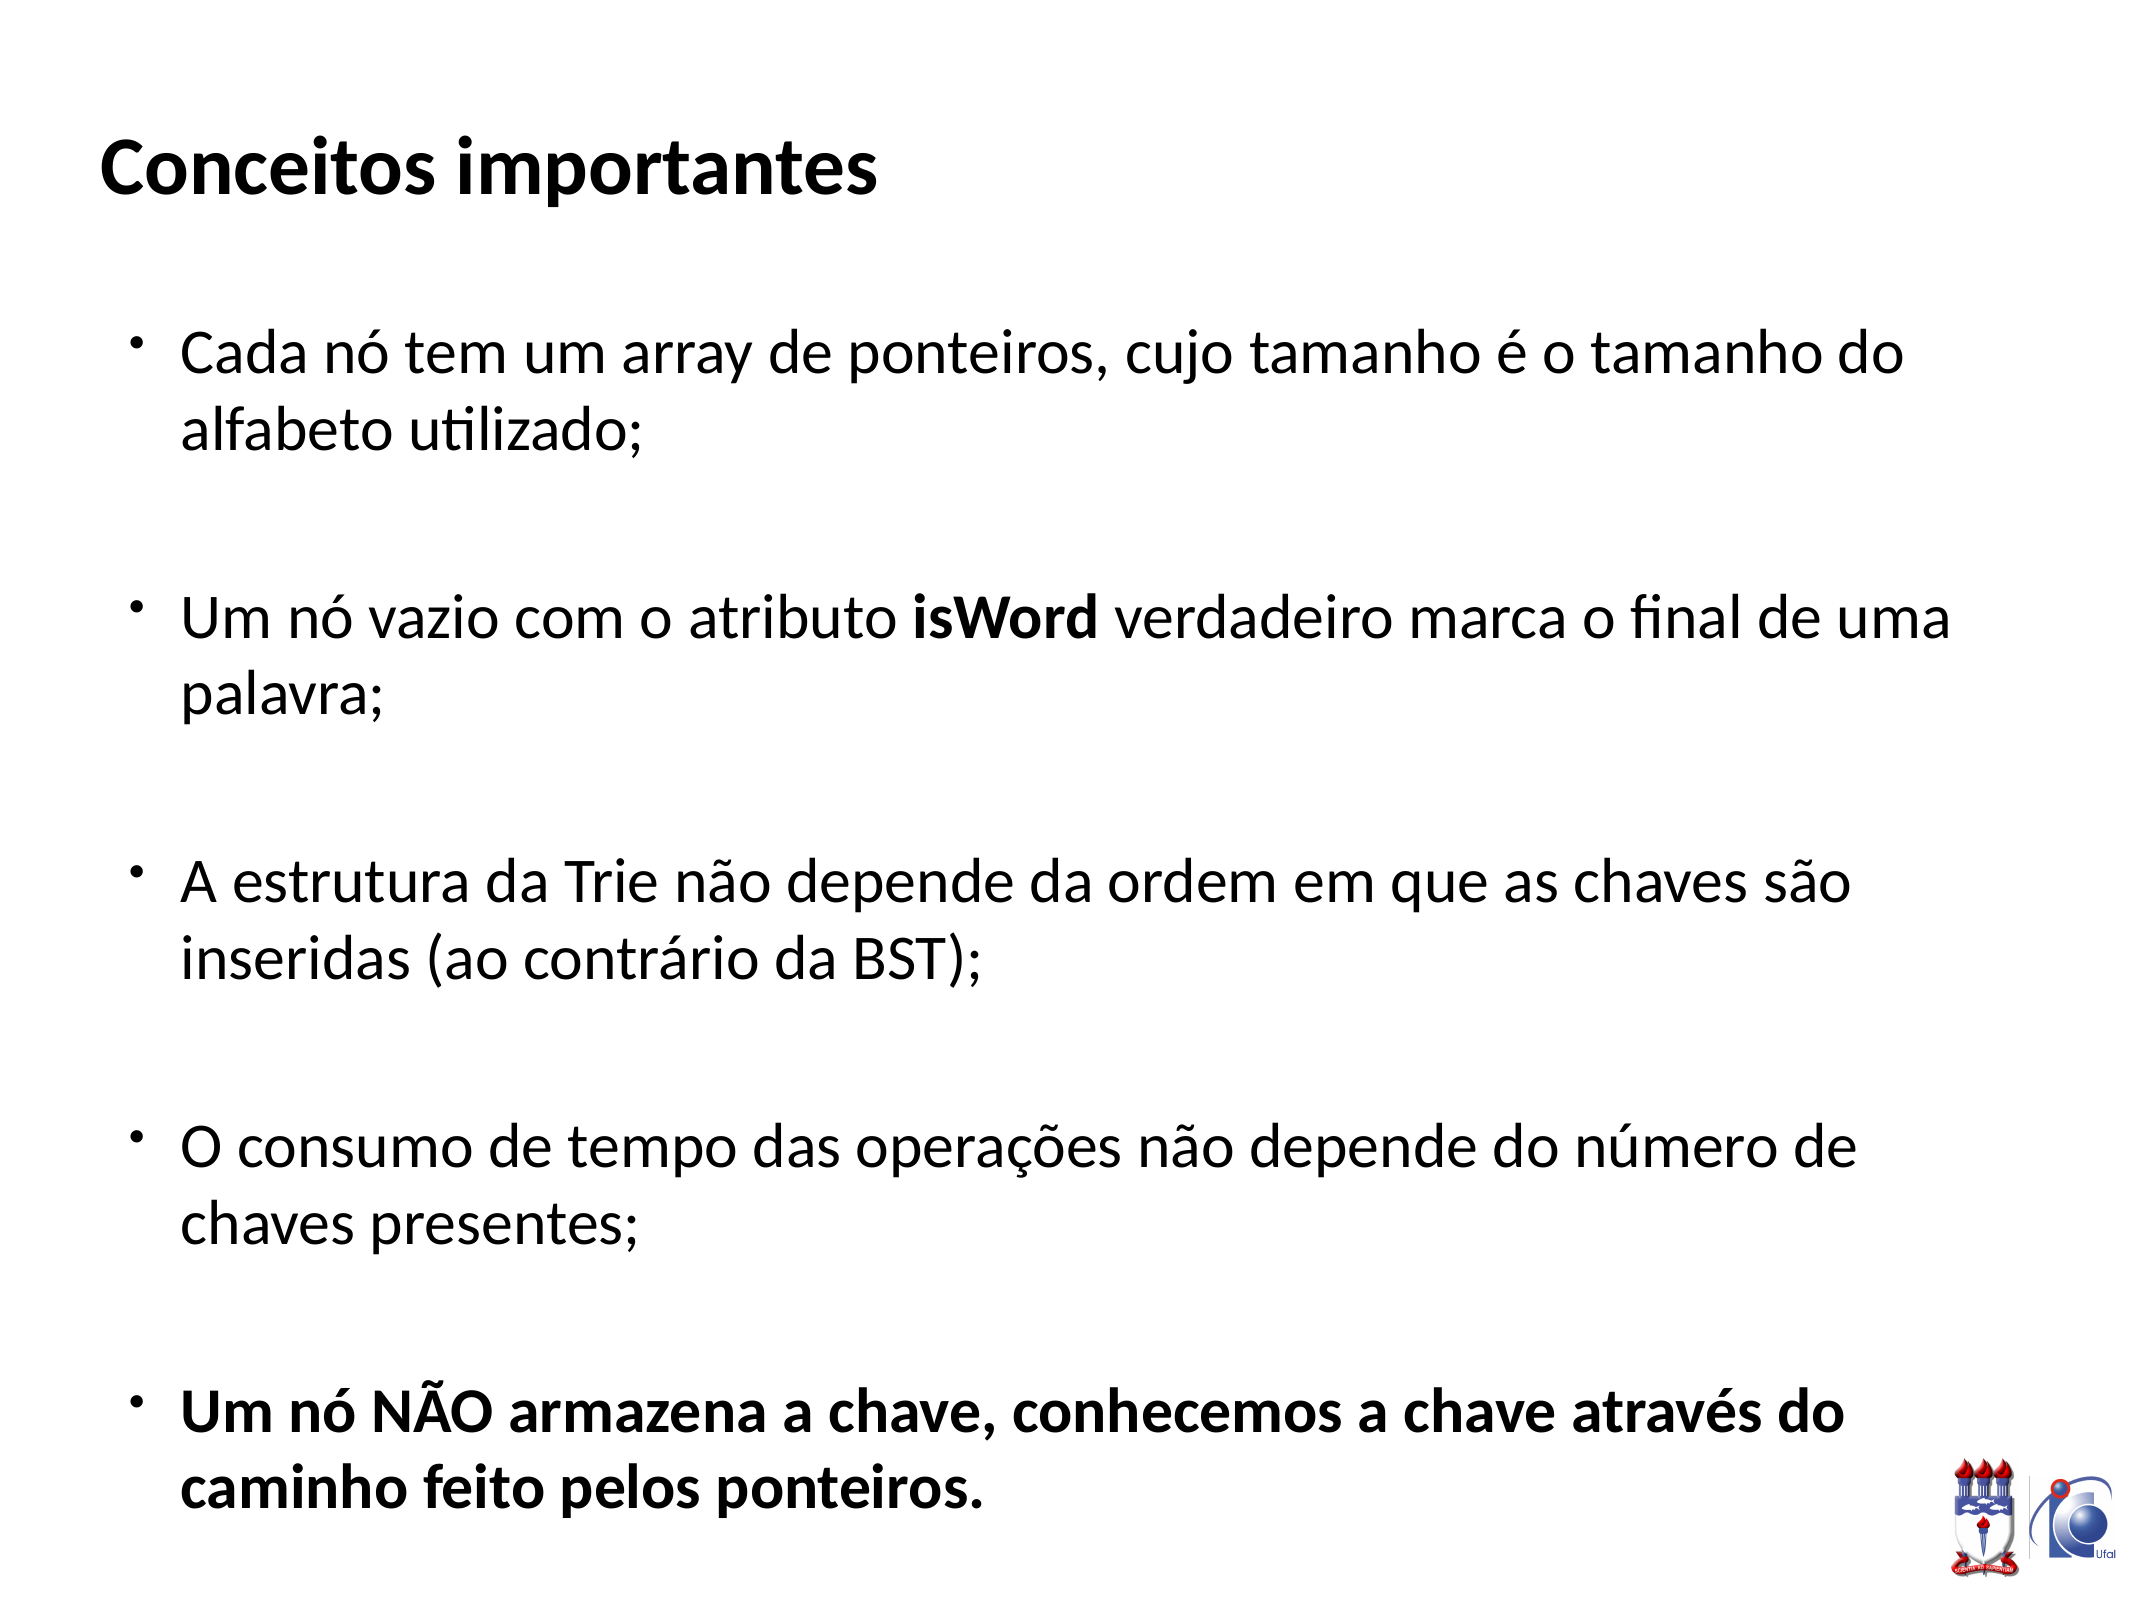

# Conceitos importantes
Cada nó tem um array de ponteiros, cujo tamanho é o tamanho do alfabeto utilizado;

Um nó vazio com o atributo isWord verdadeiro marca o final de uma palavra;

A estrutura da Trie não depende da ordem em que as chaves são inseridas (ao contrário da BST);

O consumo de tempo das operações não depende do número de chaves presentes;

Um nó NÃO armazena a chave, conhecemos a chave através do caminho feito pelos ponteiros.